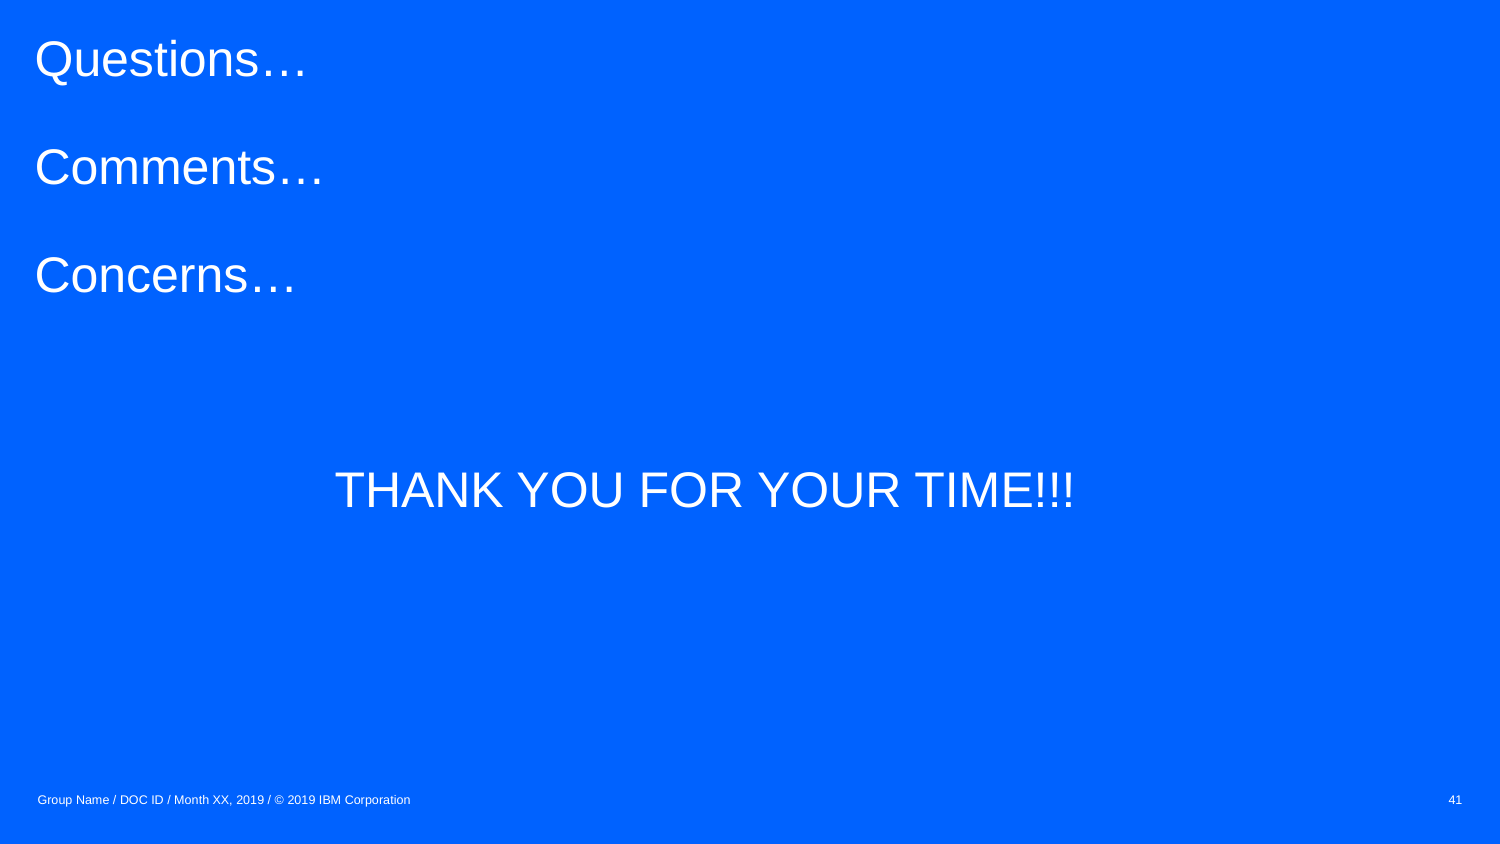

# Questions… Comments… Concerns… THANK YOU FOR YOUR TIME!!!
Group Name / DOC ID / Month XX, 2019 / © 2019 IBM Corporation
41